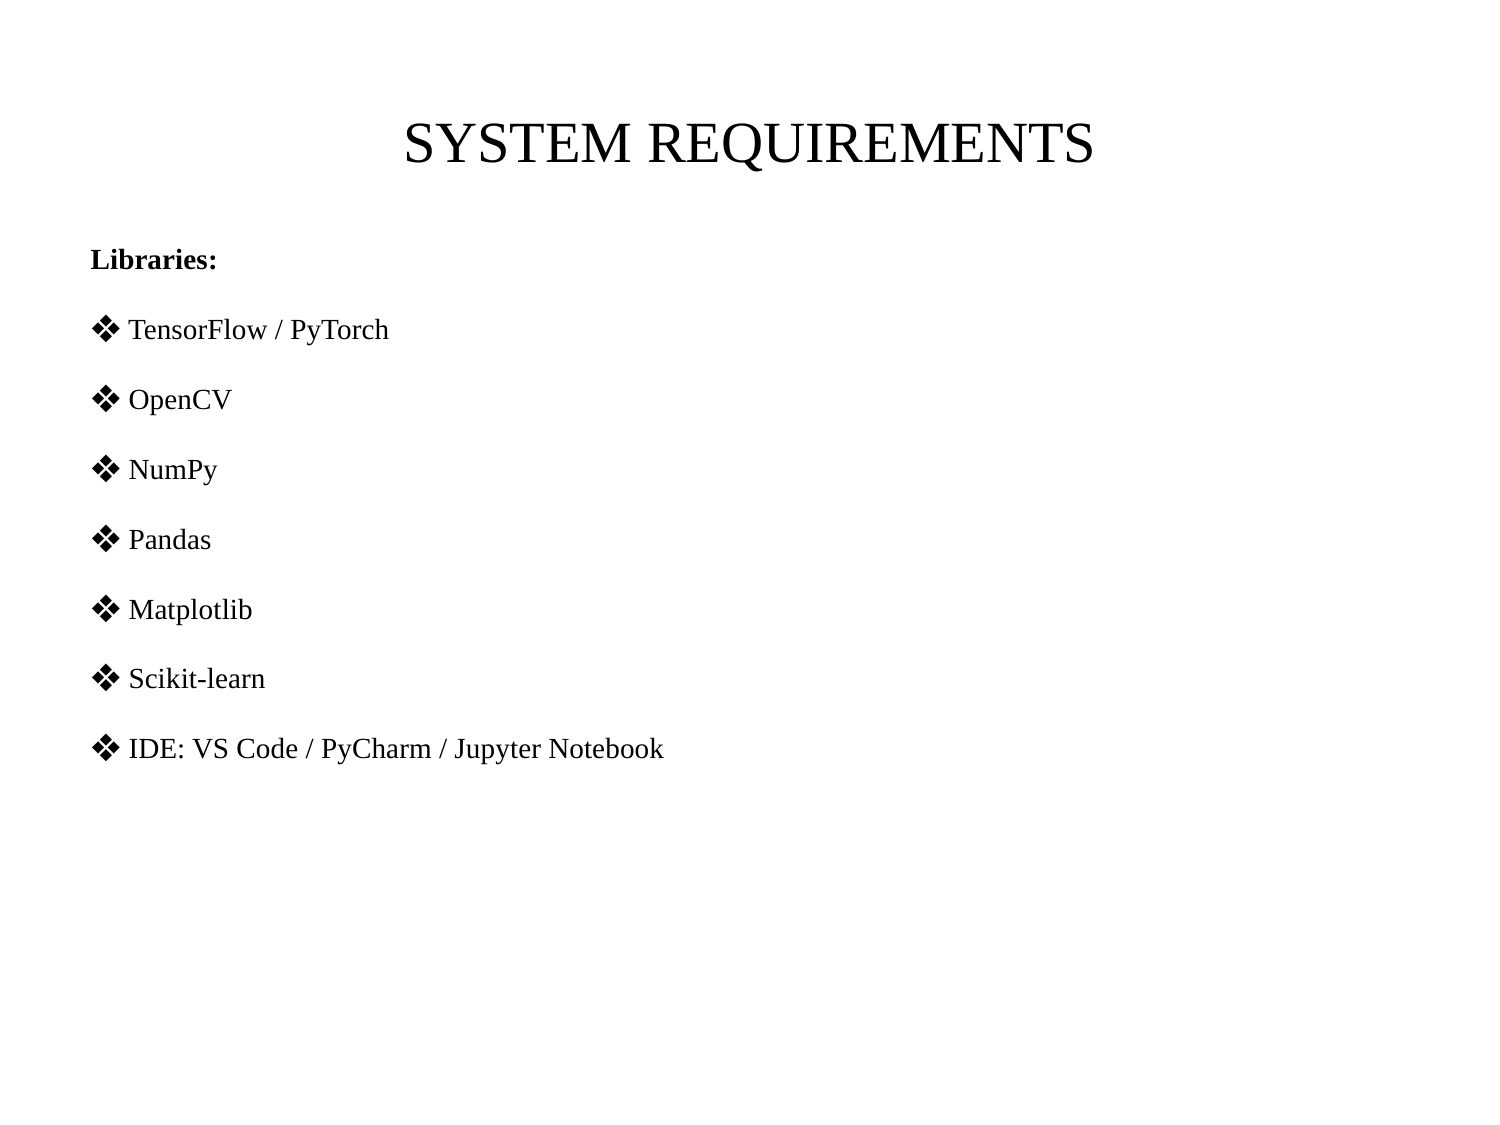

# SYSTEM REQUIREMENTS
Libraries:
❖ TensorFlow / PyTorch
❖ OpenCV
❖ NumPy
❖ Pandas
❖ Matplotlib
❖ Scikit-learn
❖ IDE: VS Code / PyCharm / Jupyter Notebook